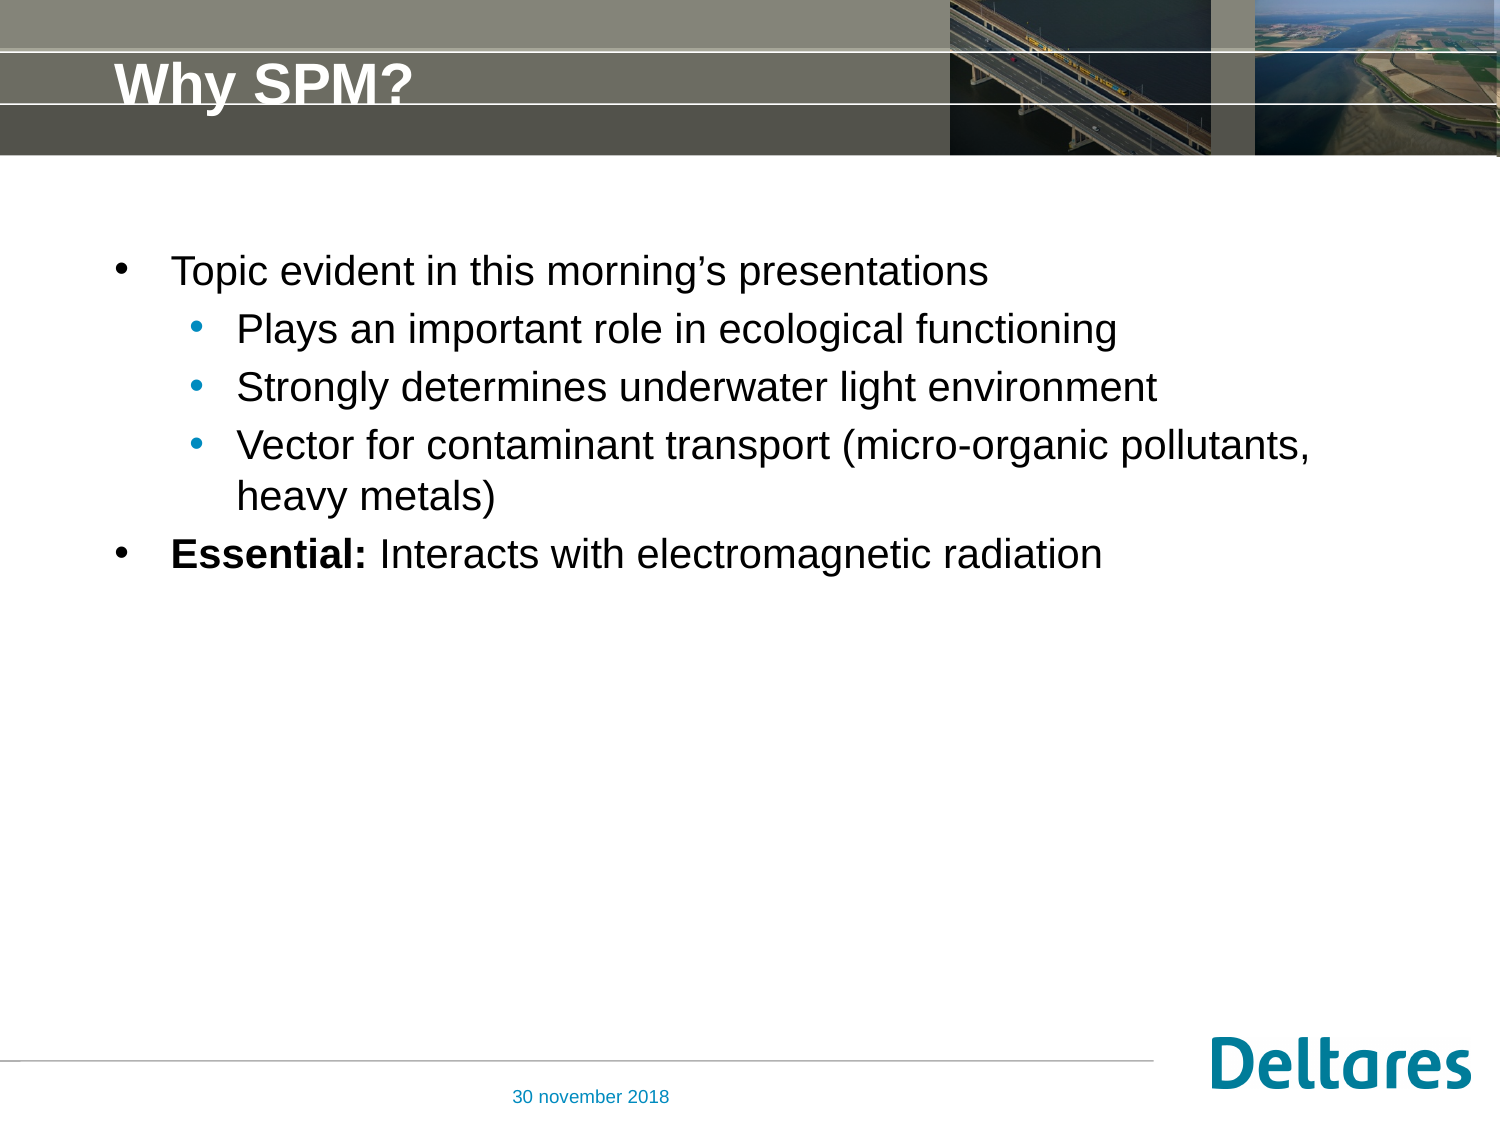

# Why SPM?
Topic evident in this morning’s presentations
Plays an important role in ecological functioning
Strongly determines underwater light environment
Vector for contaminant transport (micro-organic pollutants, heavy metals)
Essential: Interacts with electromagnetic radiation
30 november 2018